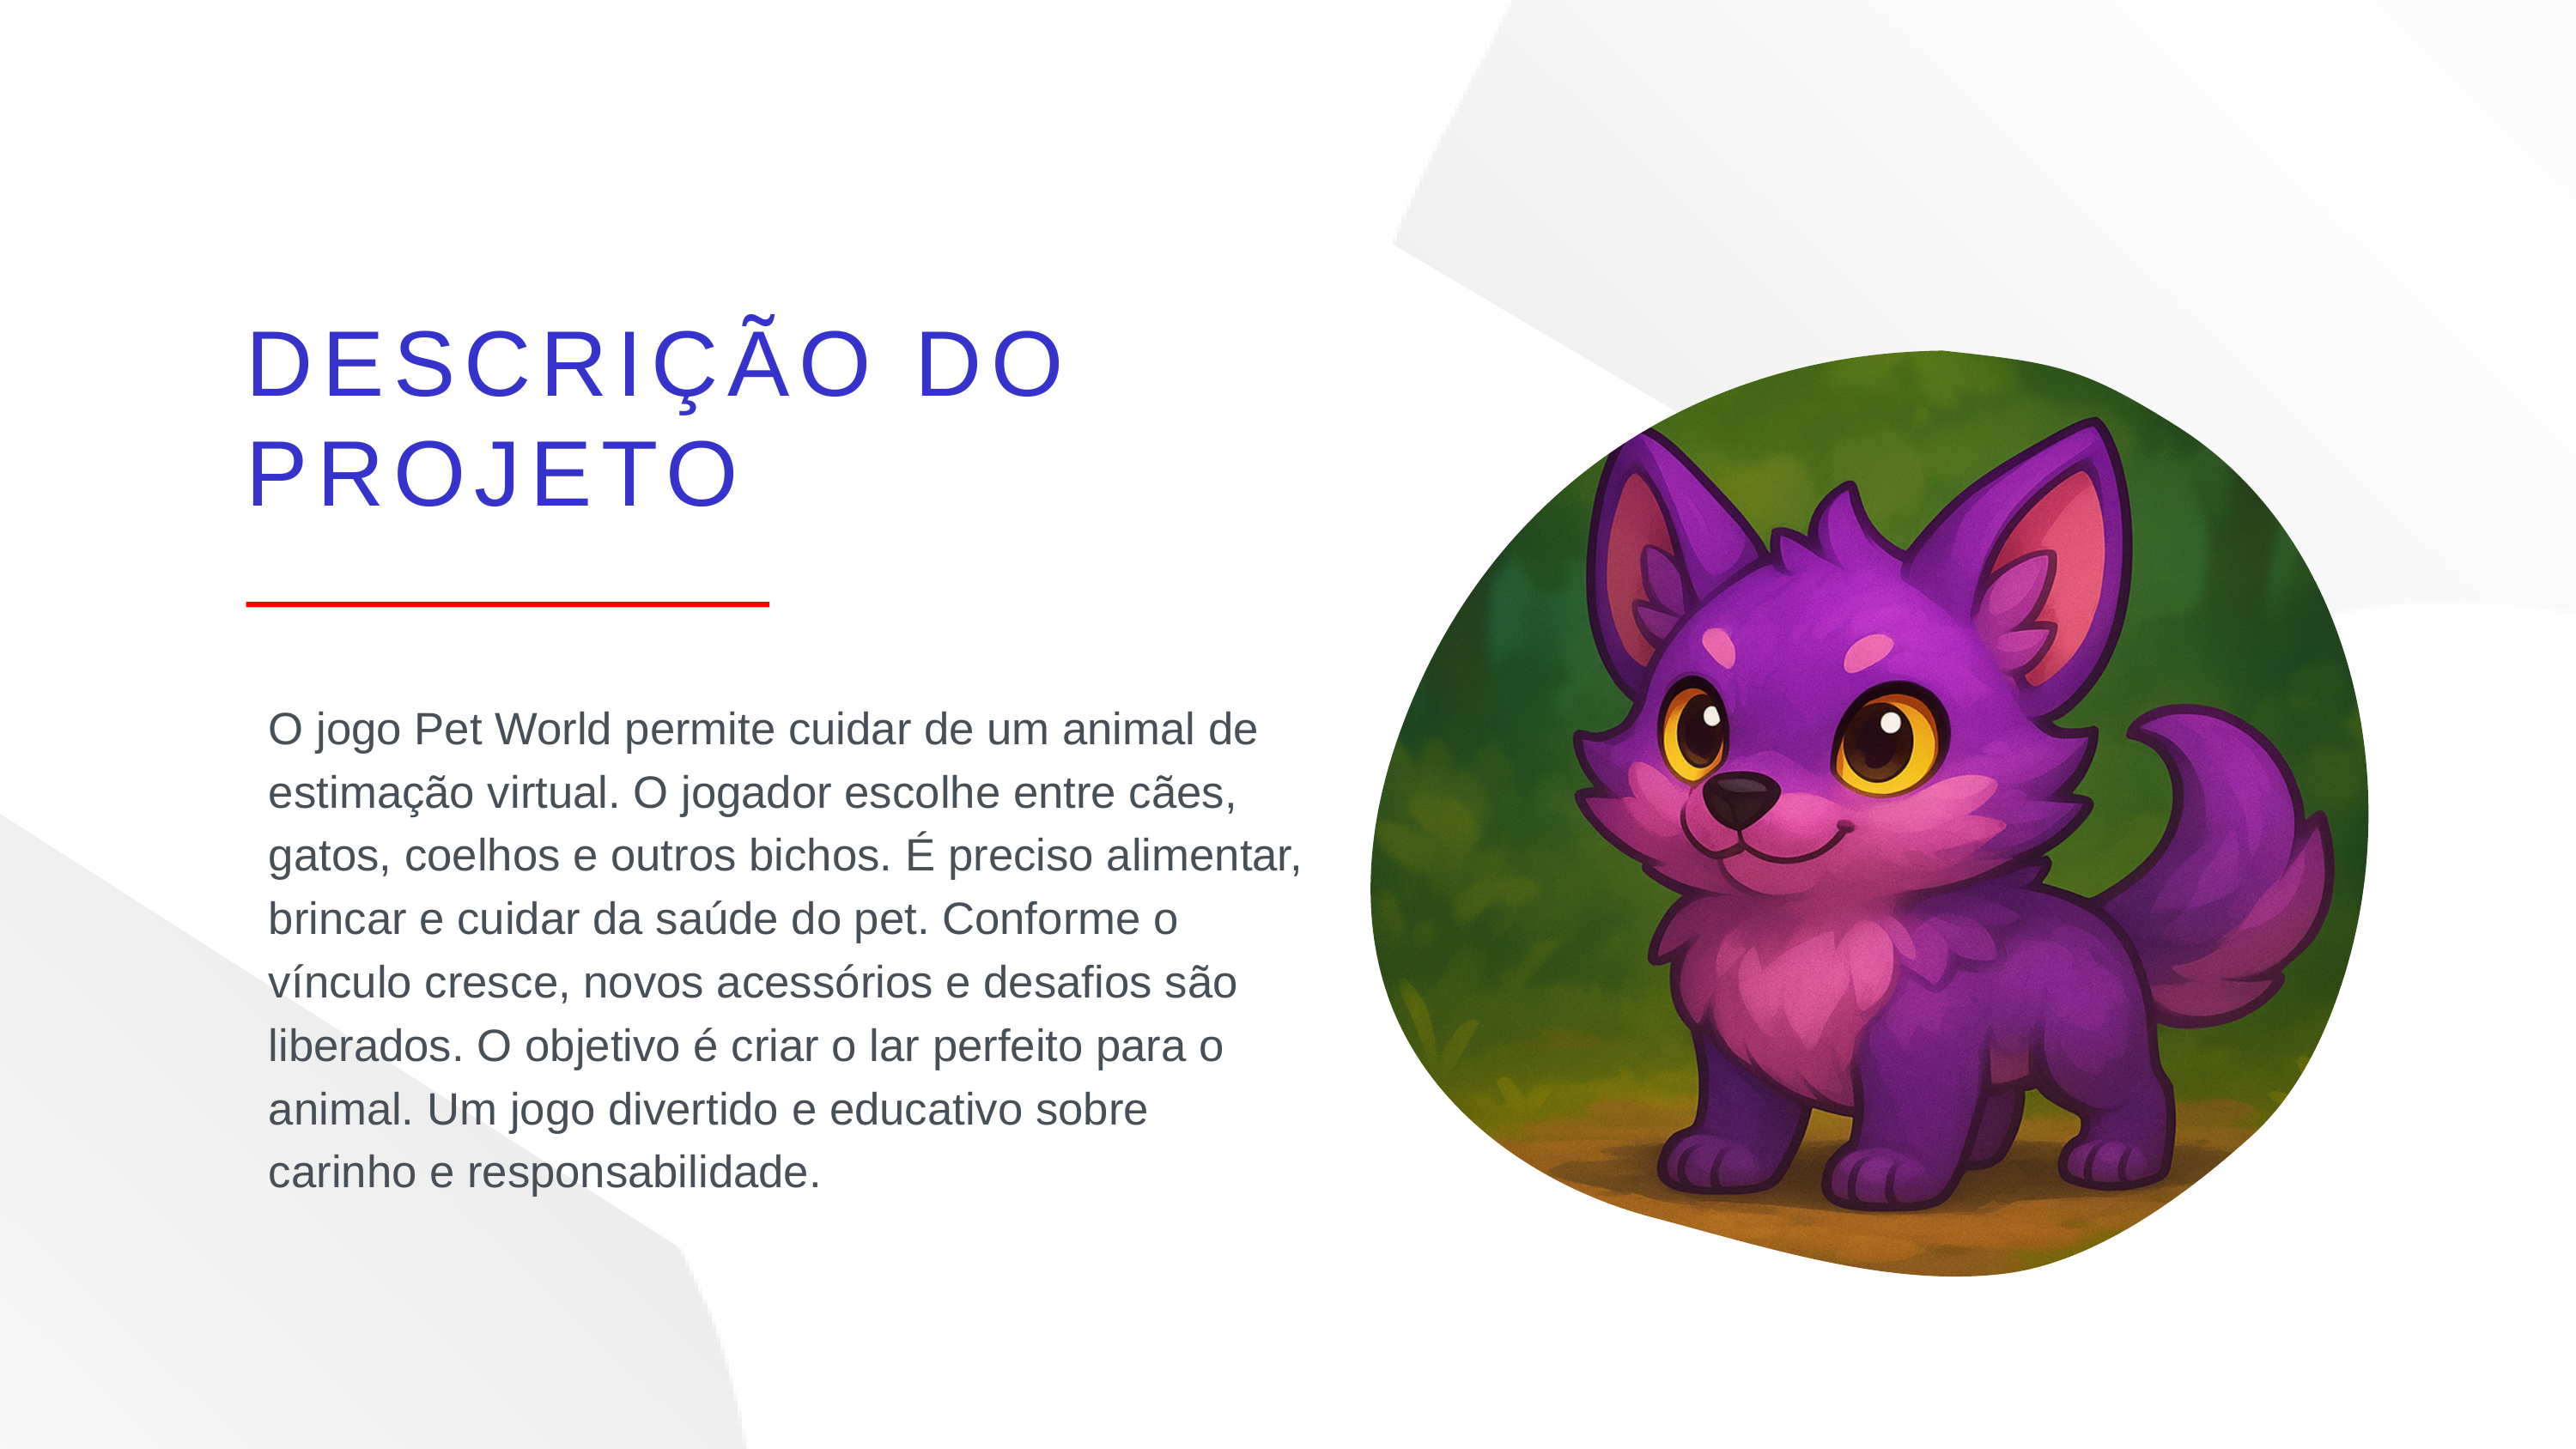

DESCRIÇÃO DO PROJETO

O jogo Pet World permite cuidar de um animal de estimação virtual. O jogador escolhe entre cães, gatos, coelhos e outros bichos. É preciso alimentar, brincar e cuidar da saúde do pet. Conforme o vínculo cresce, novos acessórios e desafios são liberados. O objetivo é criar o lar perfeito para o animal. Um jogo divertido e educativo sobre carinho e responsabilidade.